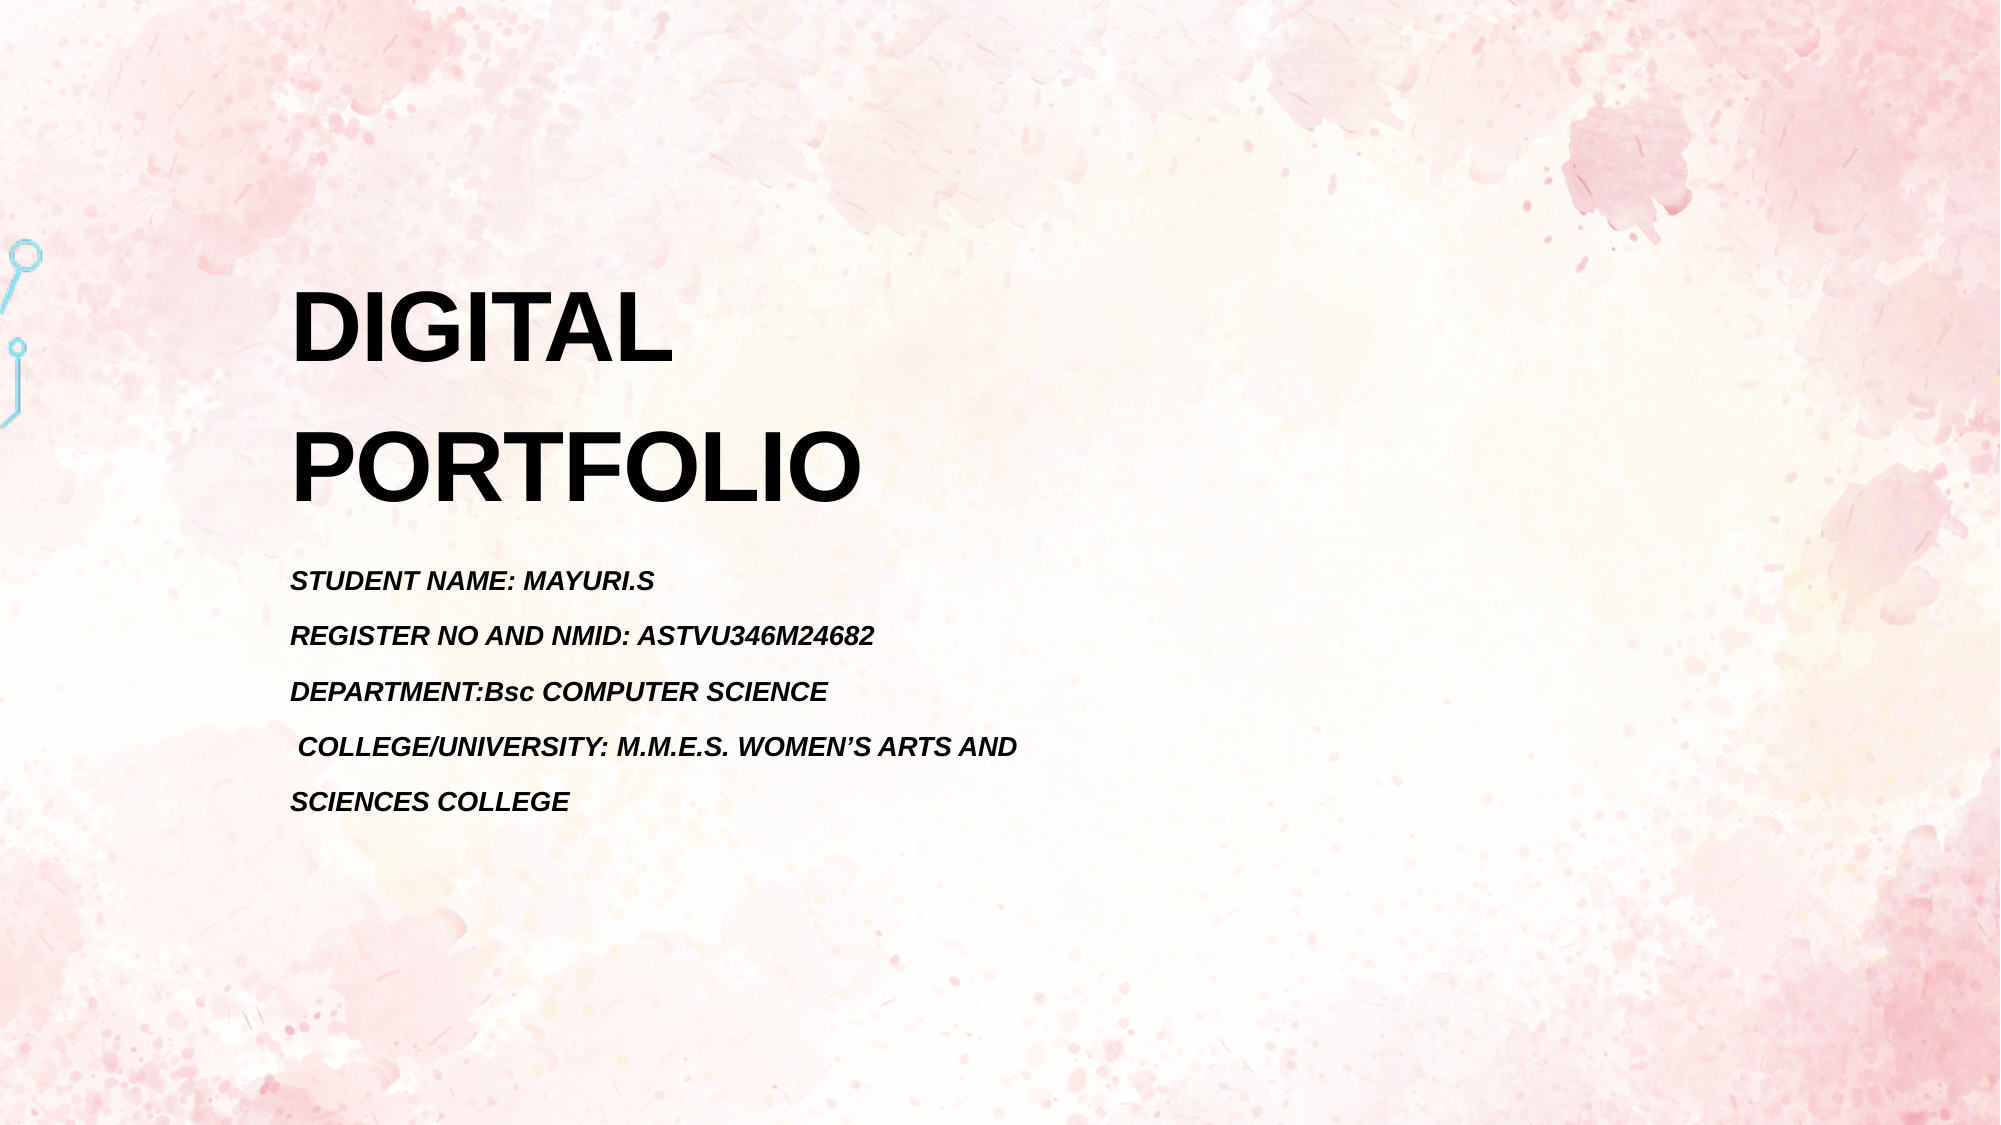

DIGITAL PORTFOLIO

STUDENT NAME: MAYURI.S
REGISTER NO AND NMID: ASTVU346M24682
DEPARTMENT:Bsc COMPUTER SCIENCE
 COLLEGE/UNIVERSITY: M.M.E.S. WOMEN’S ARTS AND SCIENCES COLLEGE